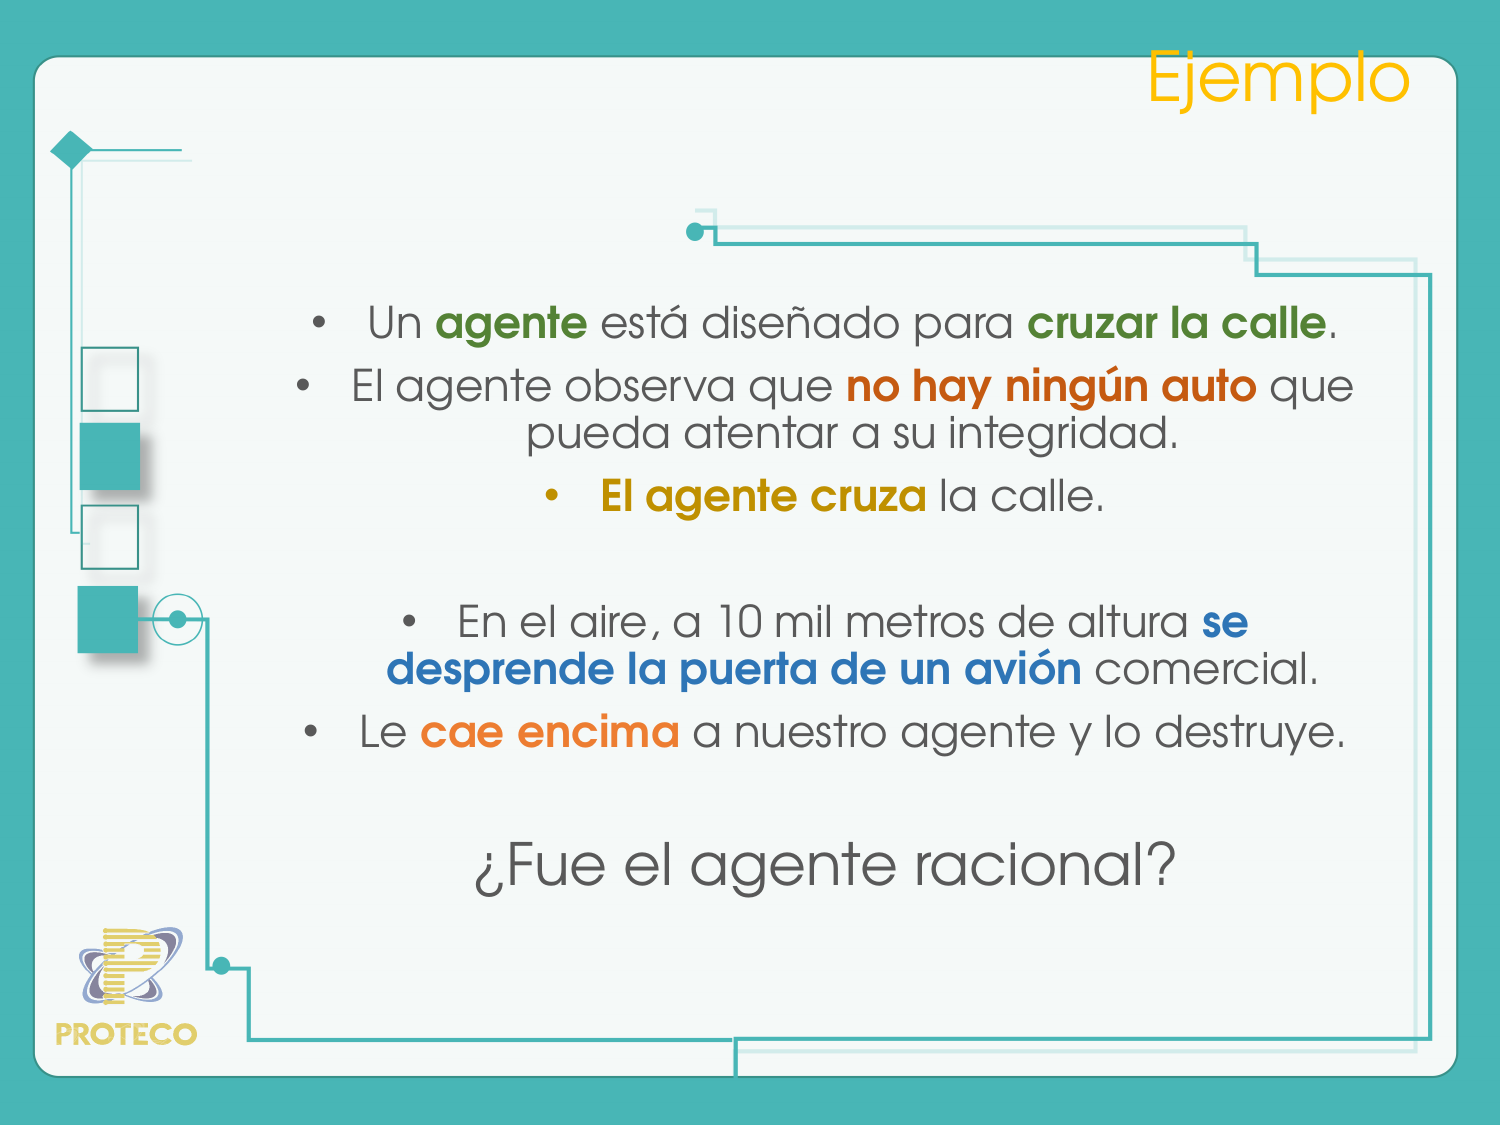

# Ejemplo
Un agente está diseñado para cruzar la calle.
El agente observa que no hay ningún auto que pueda atentar a su integridad.
El agente cruza la calle.

En el aire, a 10 mil metros de altura se desprende la puerta de un avión comercial.
Le cae encima a nuestro agente y lo destruye.

¿Fue el agente racional?